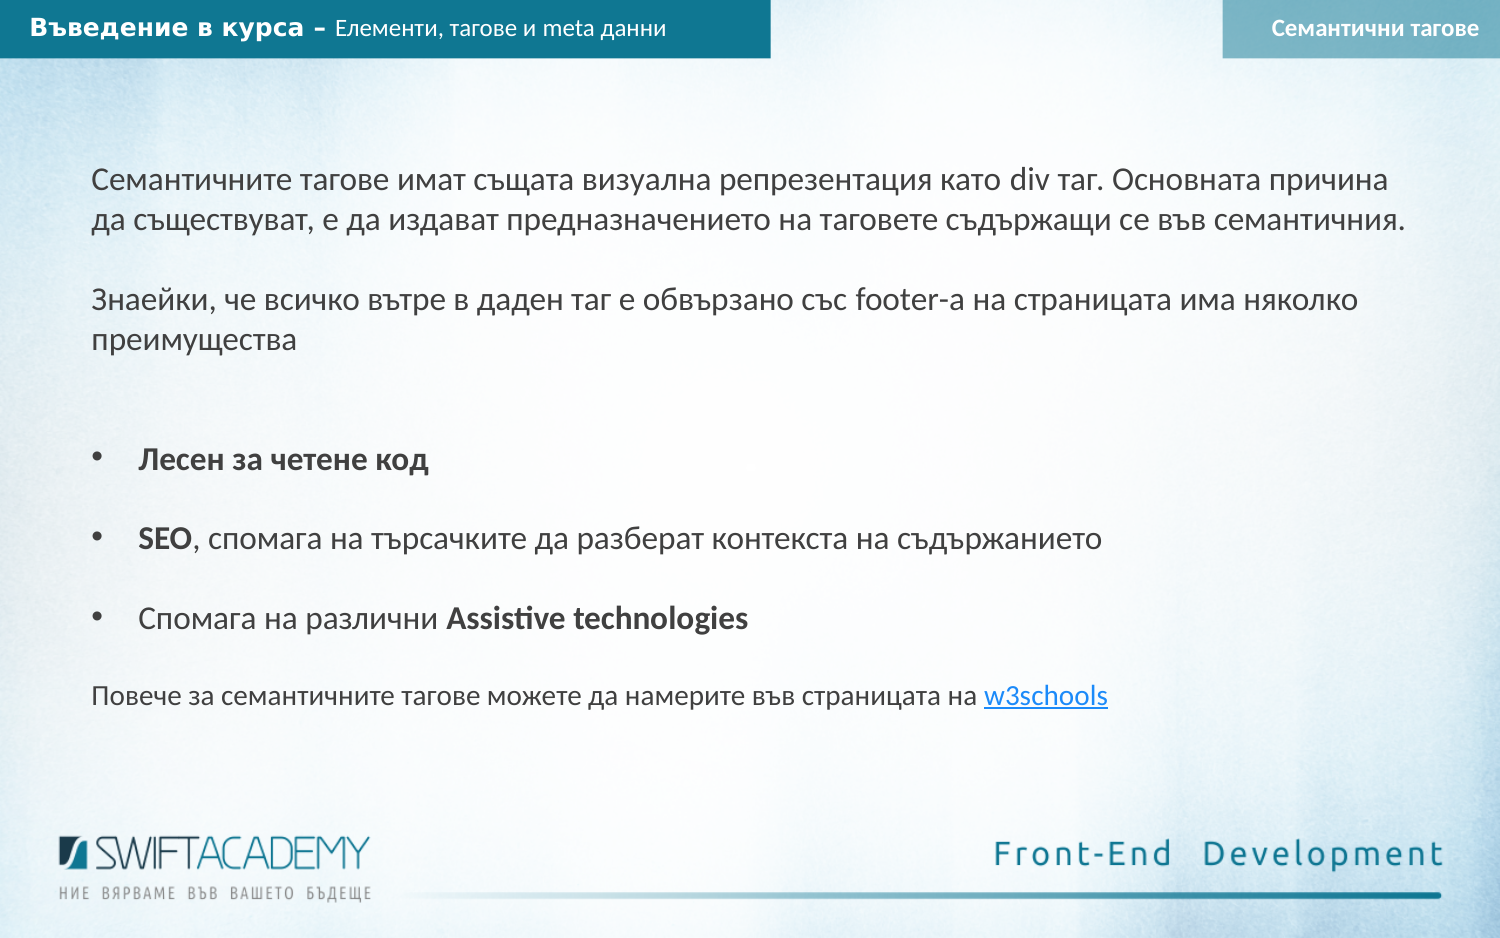

Въведение в курса – Елементи, тагове и meta данни
Семантични тагове
Семантичните тагове имат същата визуална репрезентация като div таг. Основната причина да съществуват, е да издават предназначението на таговете съдържащи се във семантичния.

Знаейки, че всичко вътре в даден таг е обвързано със footer-а на страницата има няколко преимущества

Лесен за четене код
SEO, спомага на търсачките да разберат контекста на съдържанието
Спомага на различни Assistive technologies

Повече за семантичните тагове можете да намерите във страницата на w3schools